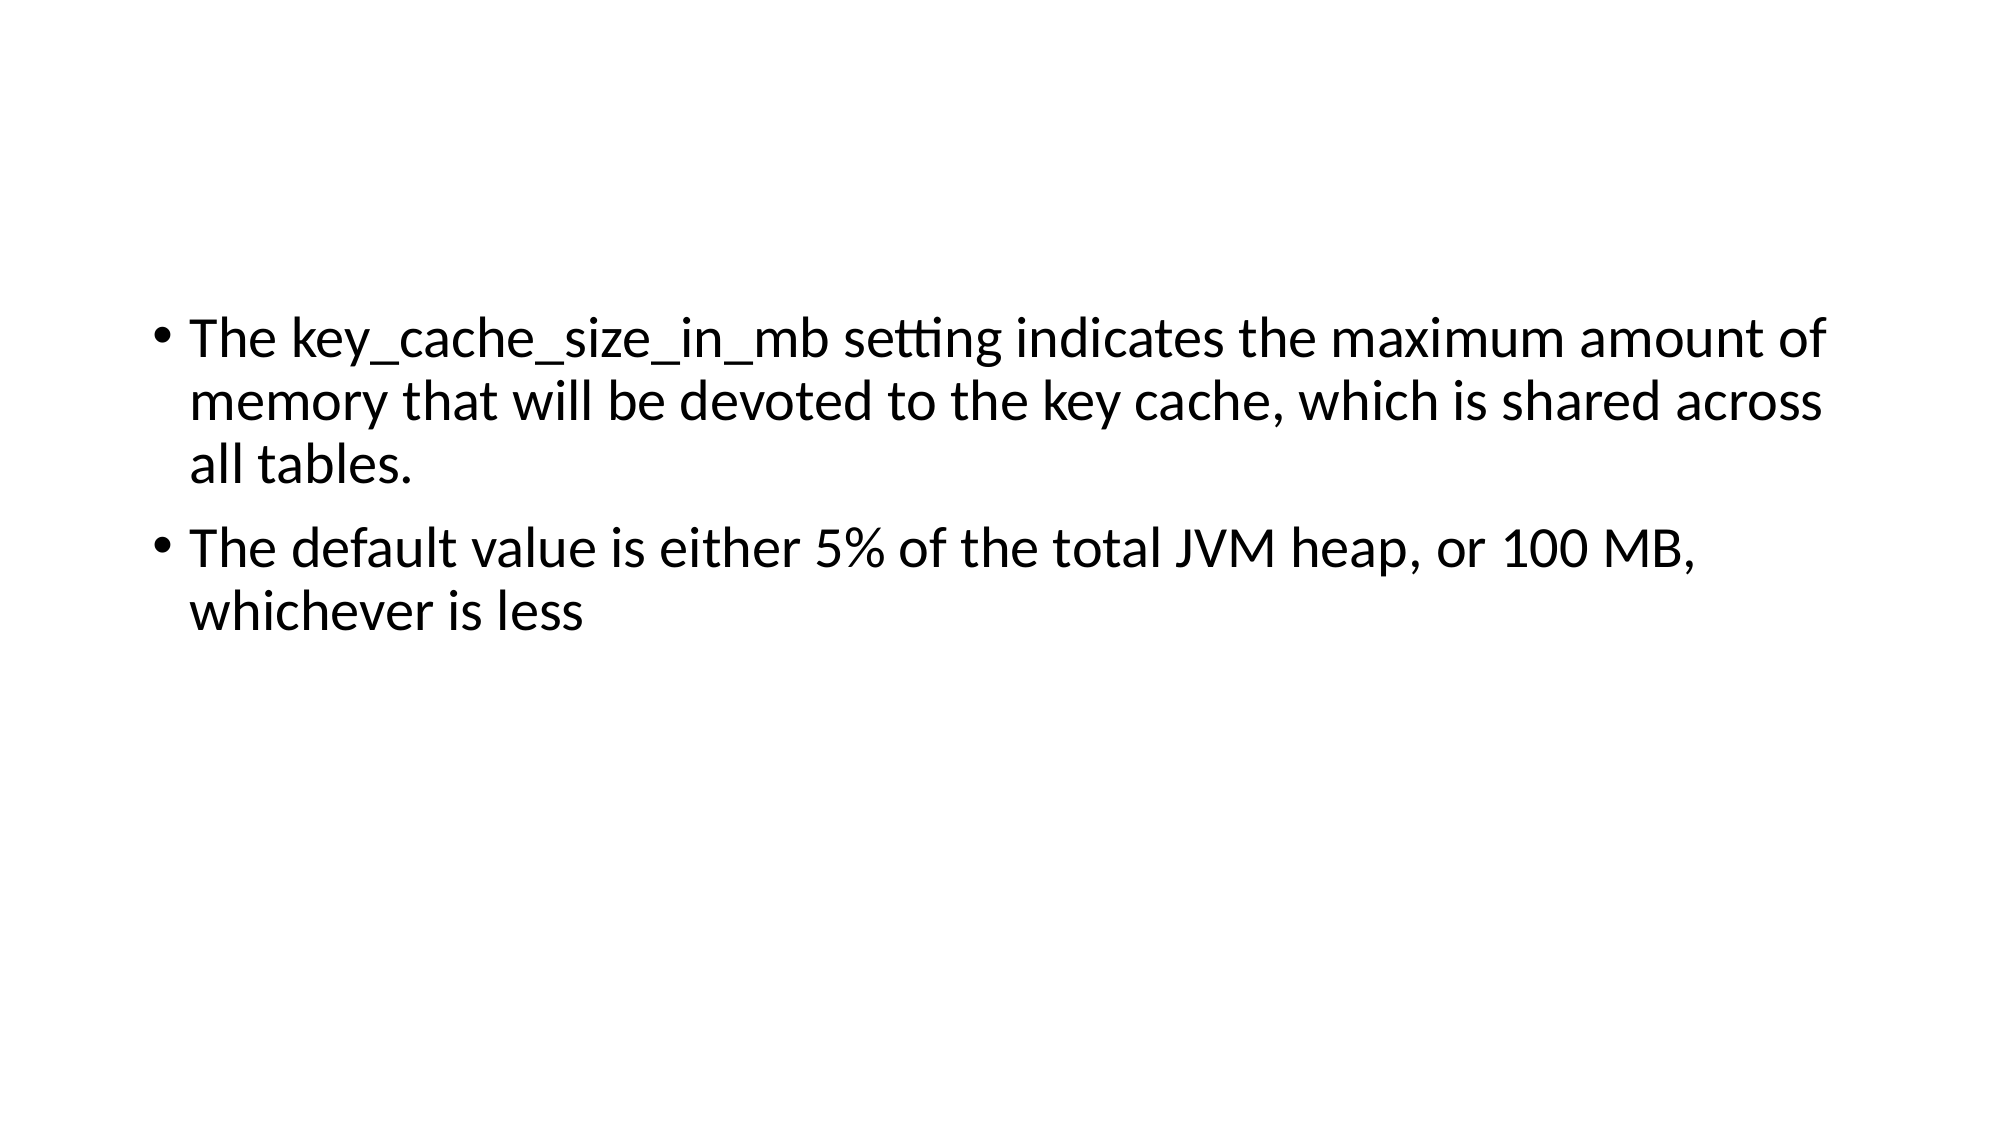

#
The key_cache_size_in_mb setting indicates the maximum amount of memory that will be devoted to the key cache, which is shared across all tables.
The default value is either 5% of the total JVM heap, or 100 MB, whichever is less